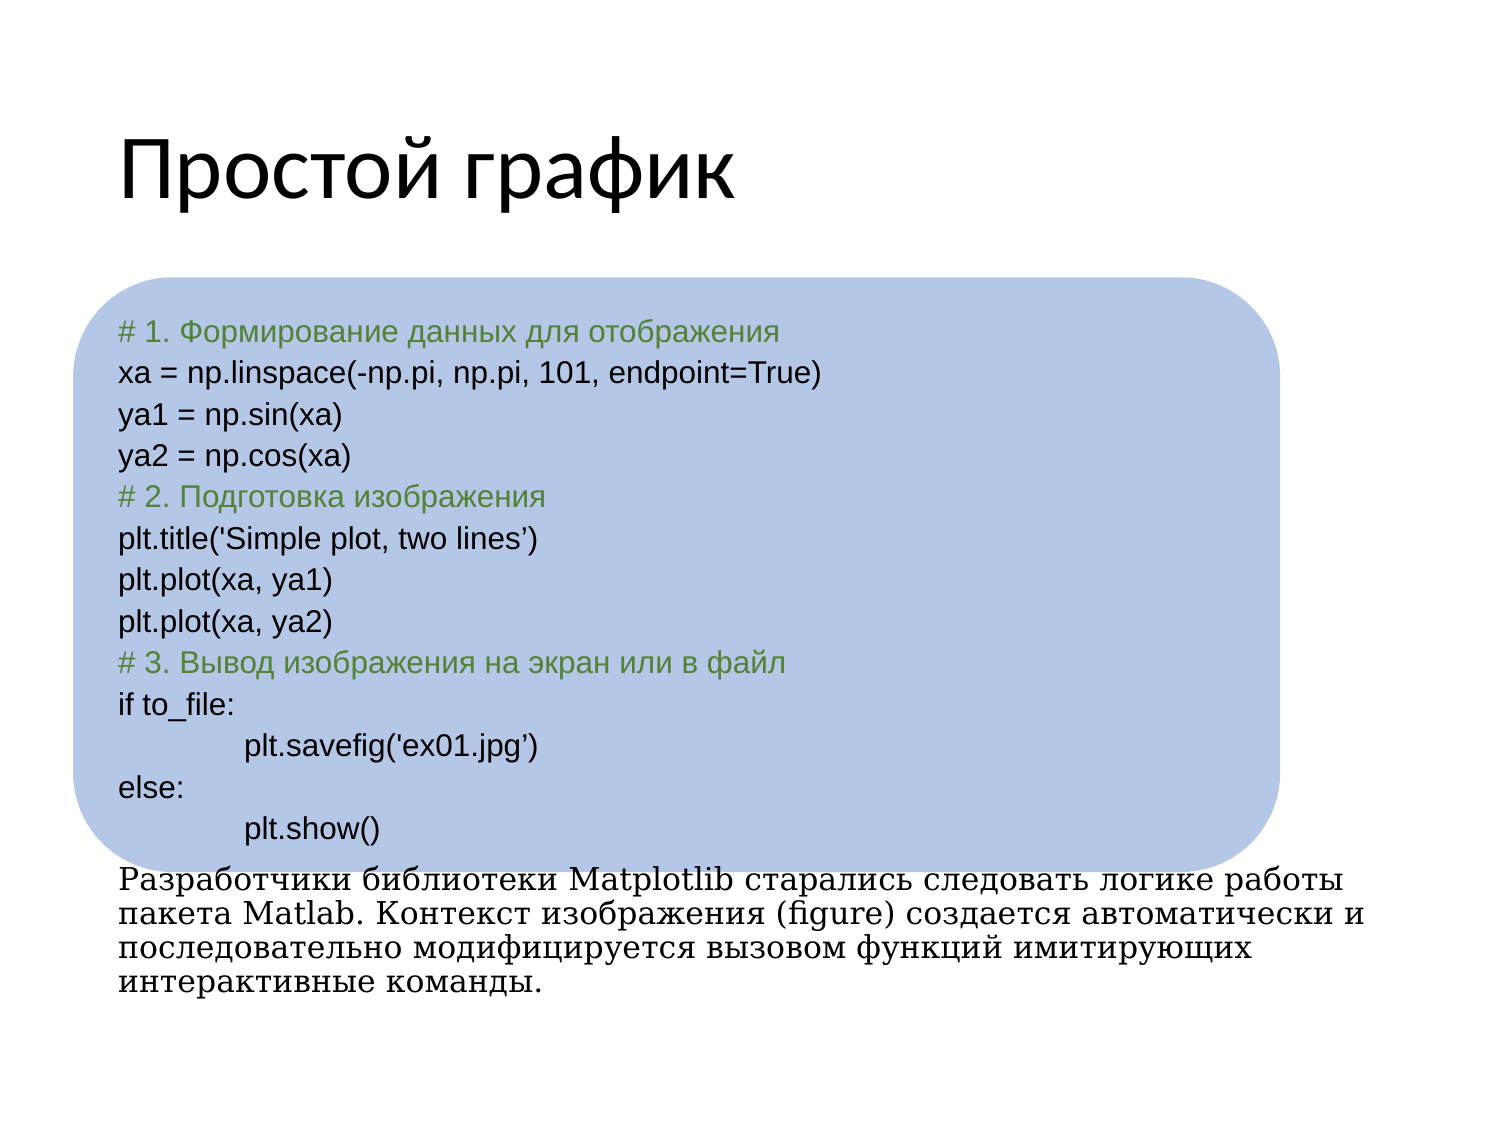

# Простой график

# 1. Формирование данных для отображения xa = np.linspace(-np.pi, np.pi, 101, endpoint=True)
ya1 = np.sin(xa)
ya2 = np.cos(xa)
# 2. Подготовка изображения
plt.title('Simple plot, two lines’)
plt.plot(xa, ya1)
plt.plot(xa, ya2)
# 3. Вывод изображения на экран или в файл
if to_file:
	plt.savefig('ex01.jpg’)
else:
	plt.show()
Разработчики библиотеки Matplotlib старались следовать логике работы пакета Matlab. Контекст изображения (figure) создается автоматически и последовательно модифицируется вызовом функций имитирующих интерактивные команды.